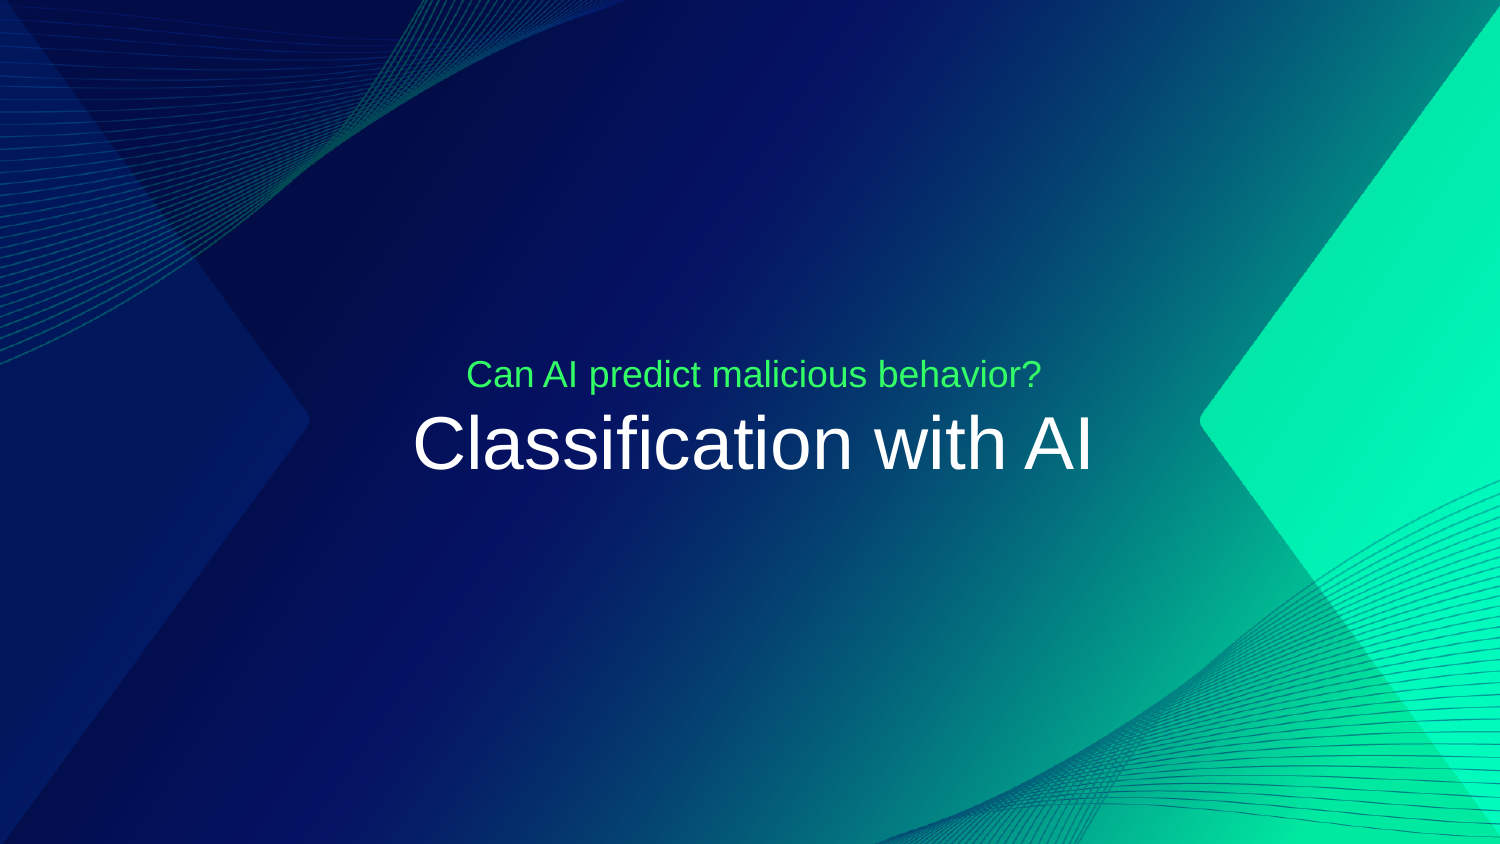

# Can AI predict malicious behavior?
Classification with AI